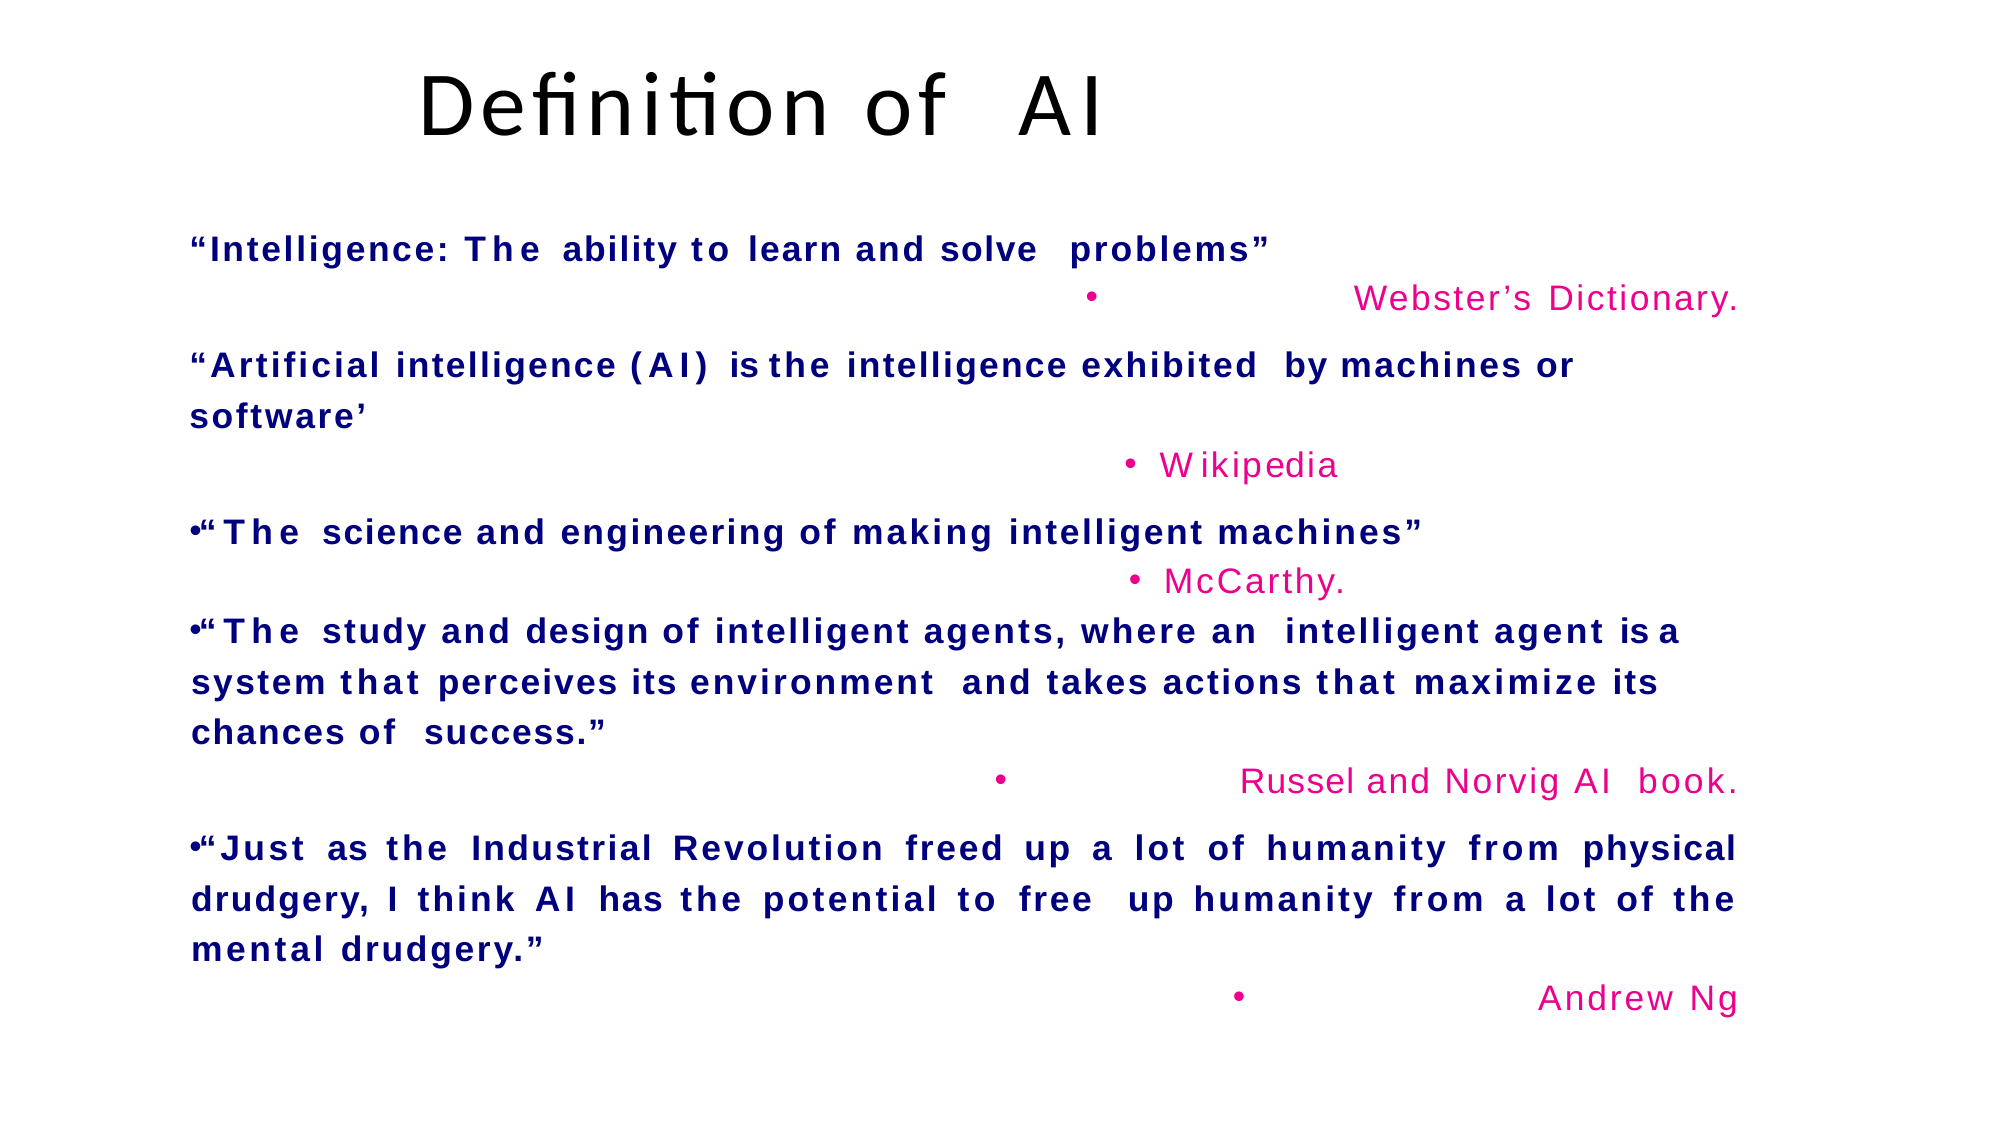

# Definition of	AI
“Intelligence: The ability to learn and solve  problems”
Webster’s Dictionary.
“Artificial intelligence (AI) is the intelligence exhibited  by machines or  software’
Wikipedia
“The science and engineering of making intelligent machines”
McCarthy.
“The study and design of intelligent agents, where an  intelligent agent is a system that perceives its environment  and takes actions that maximize its chances of  success.”
Russel and Norvig AI book.
“Just as the Industrial Revolution freed up a lot of humanity from physical drudgery, I think AI has the potential to free  up humanity from a lot of the mental drudgery.”
Andrew Ng